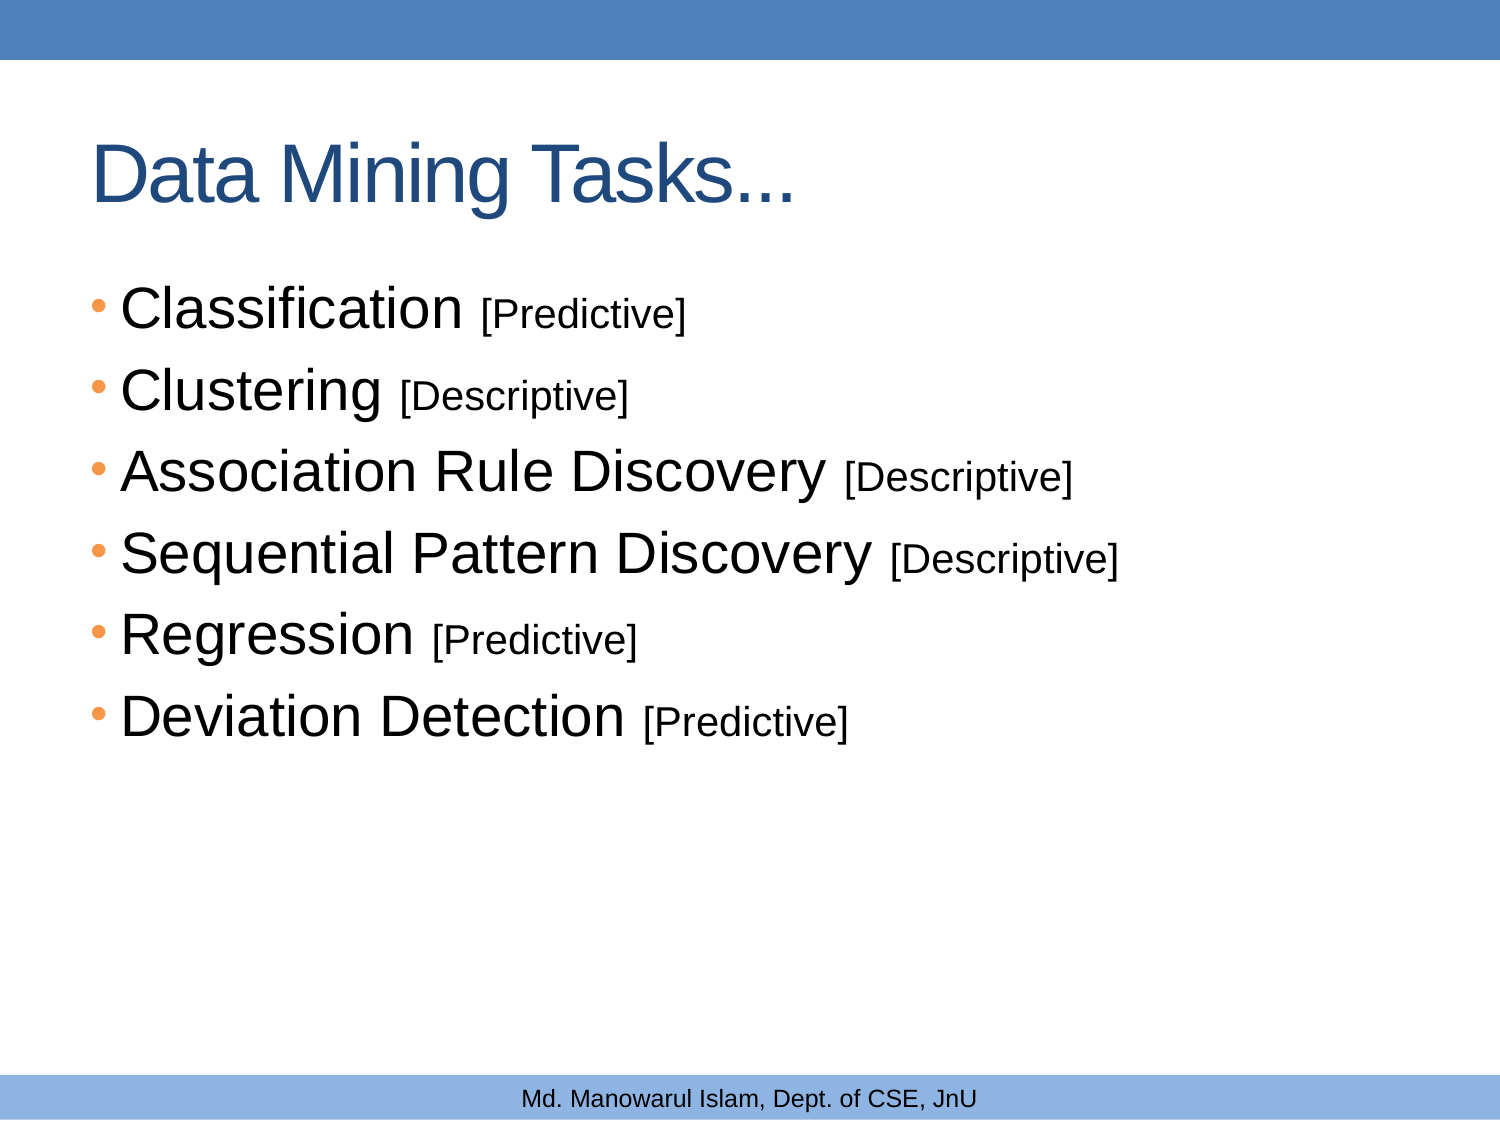

# Data Mining Tasks...
Classification [Predictive]
Clustering [Descriptive]
Association Rule Discovery [Descriptive]
Sequential Pattern Discovery [Descriptive]
Regression [Predictive]
Deviation Detection [Predictive]